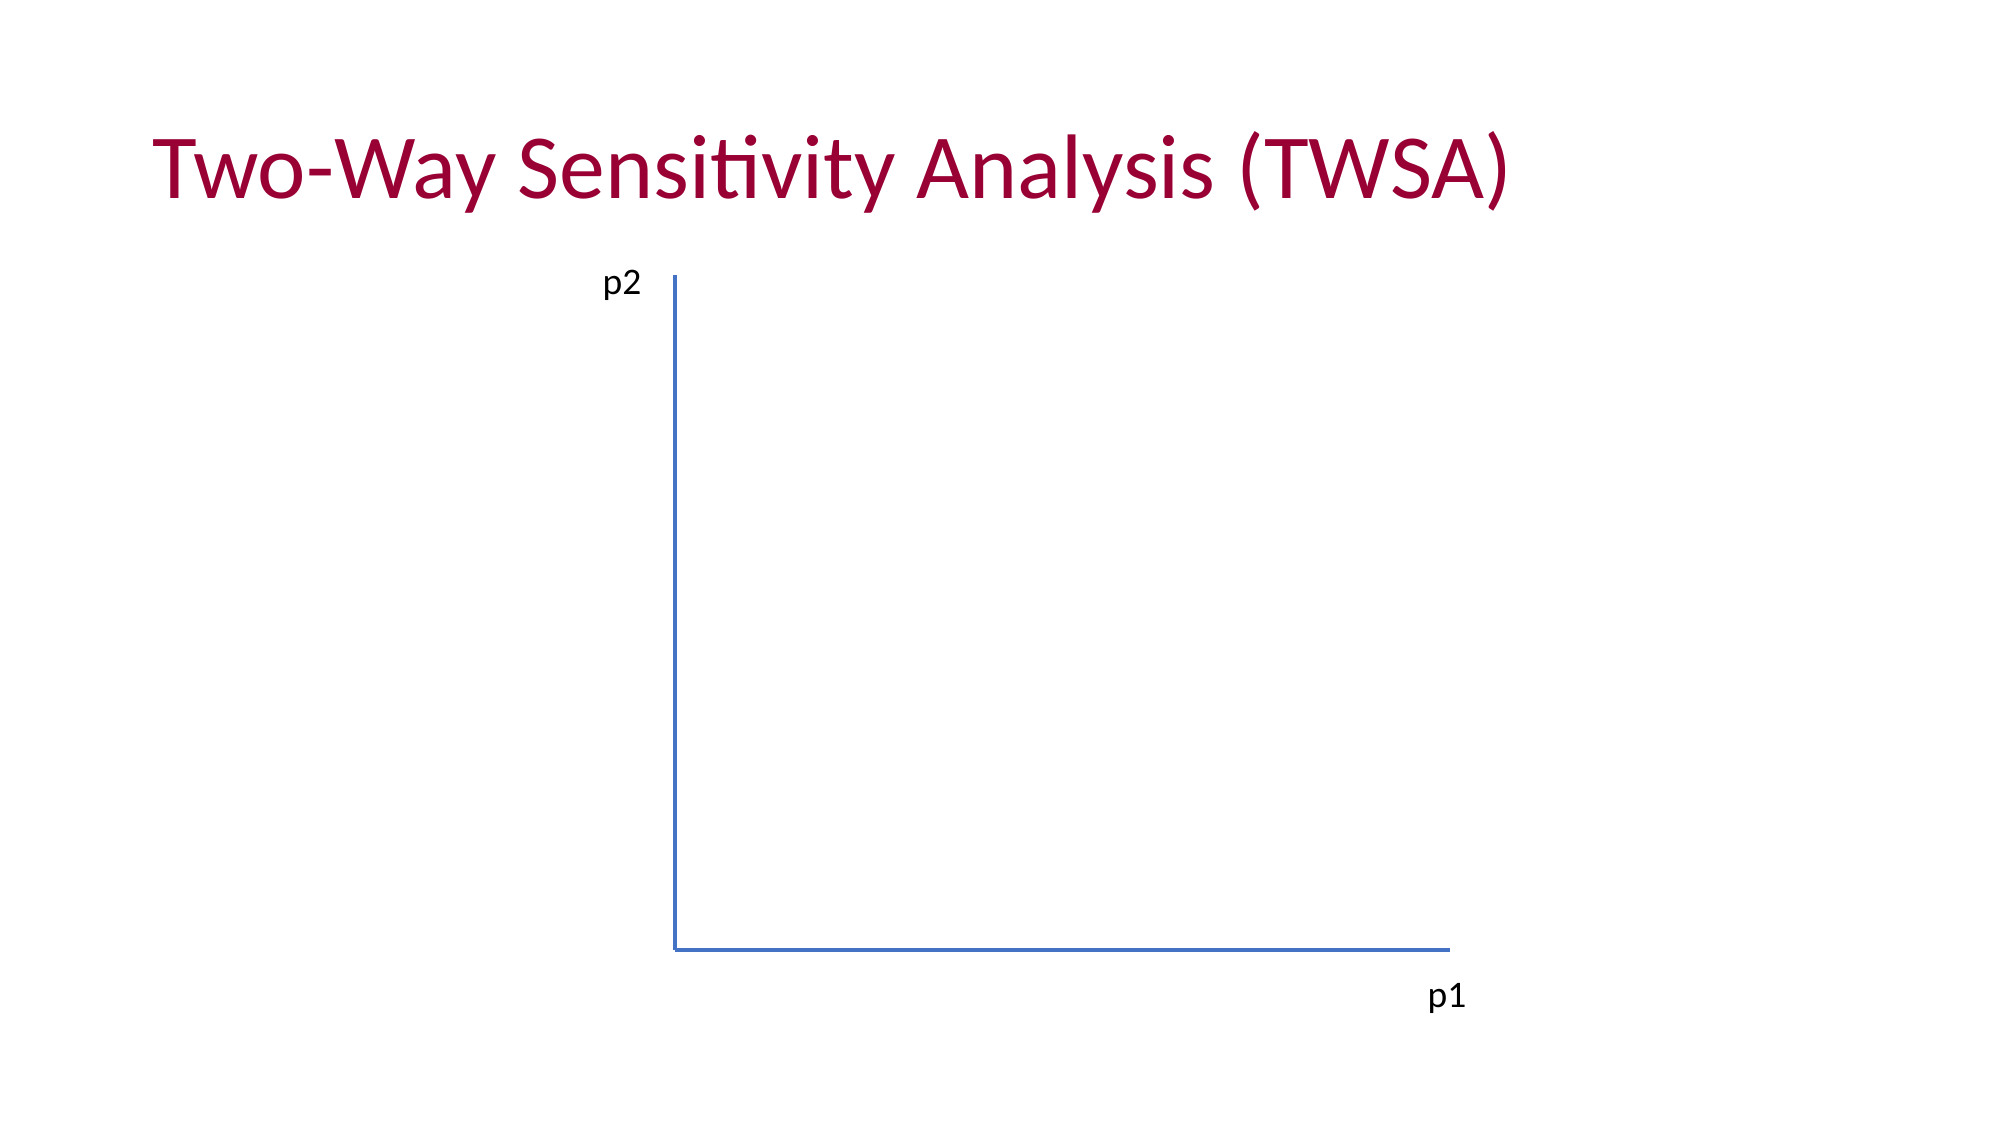

# Two-Way Sensitivity Analysis (TWSA)
p2
p1